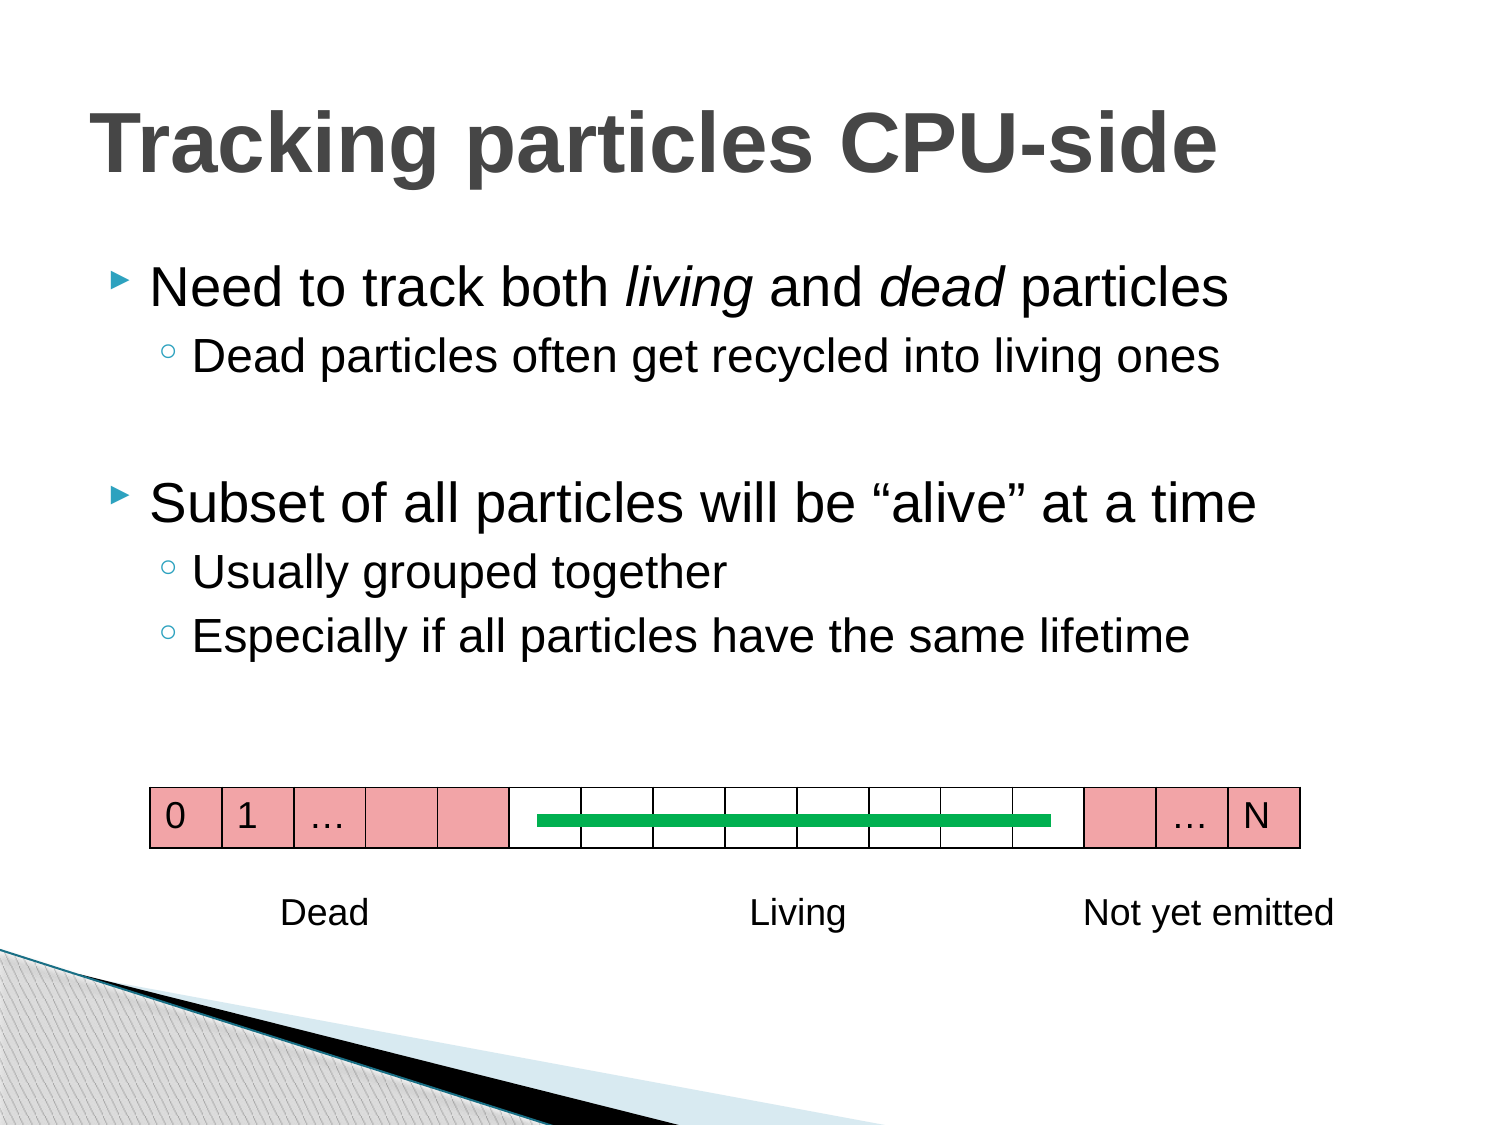

# Tracking particles CPU-side
Need to track both living and dead particles
Dead particles often get recycled into living ones

Subset of all particles will be “alive” at a time
Usually grouped together
Especially if all particles have the same lifetime

| 0 | 1 | … |  |  |  |  |  |  |  |  |  |  |  | … | N |
| --- | --- | --- | --- | --- | --- | --- | --- | --- | --- | --- | --- | --- | --- | --- | --- |
Dead
Living
Not yet emitted